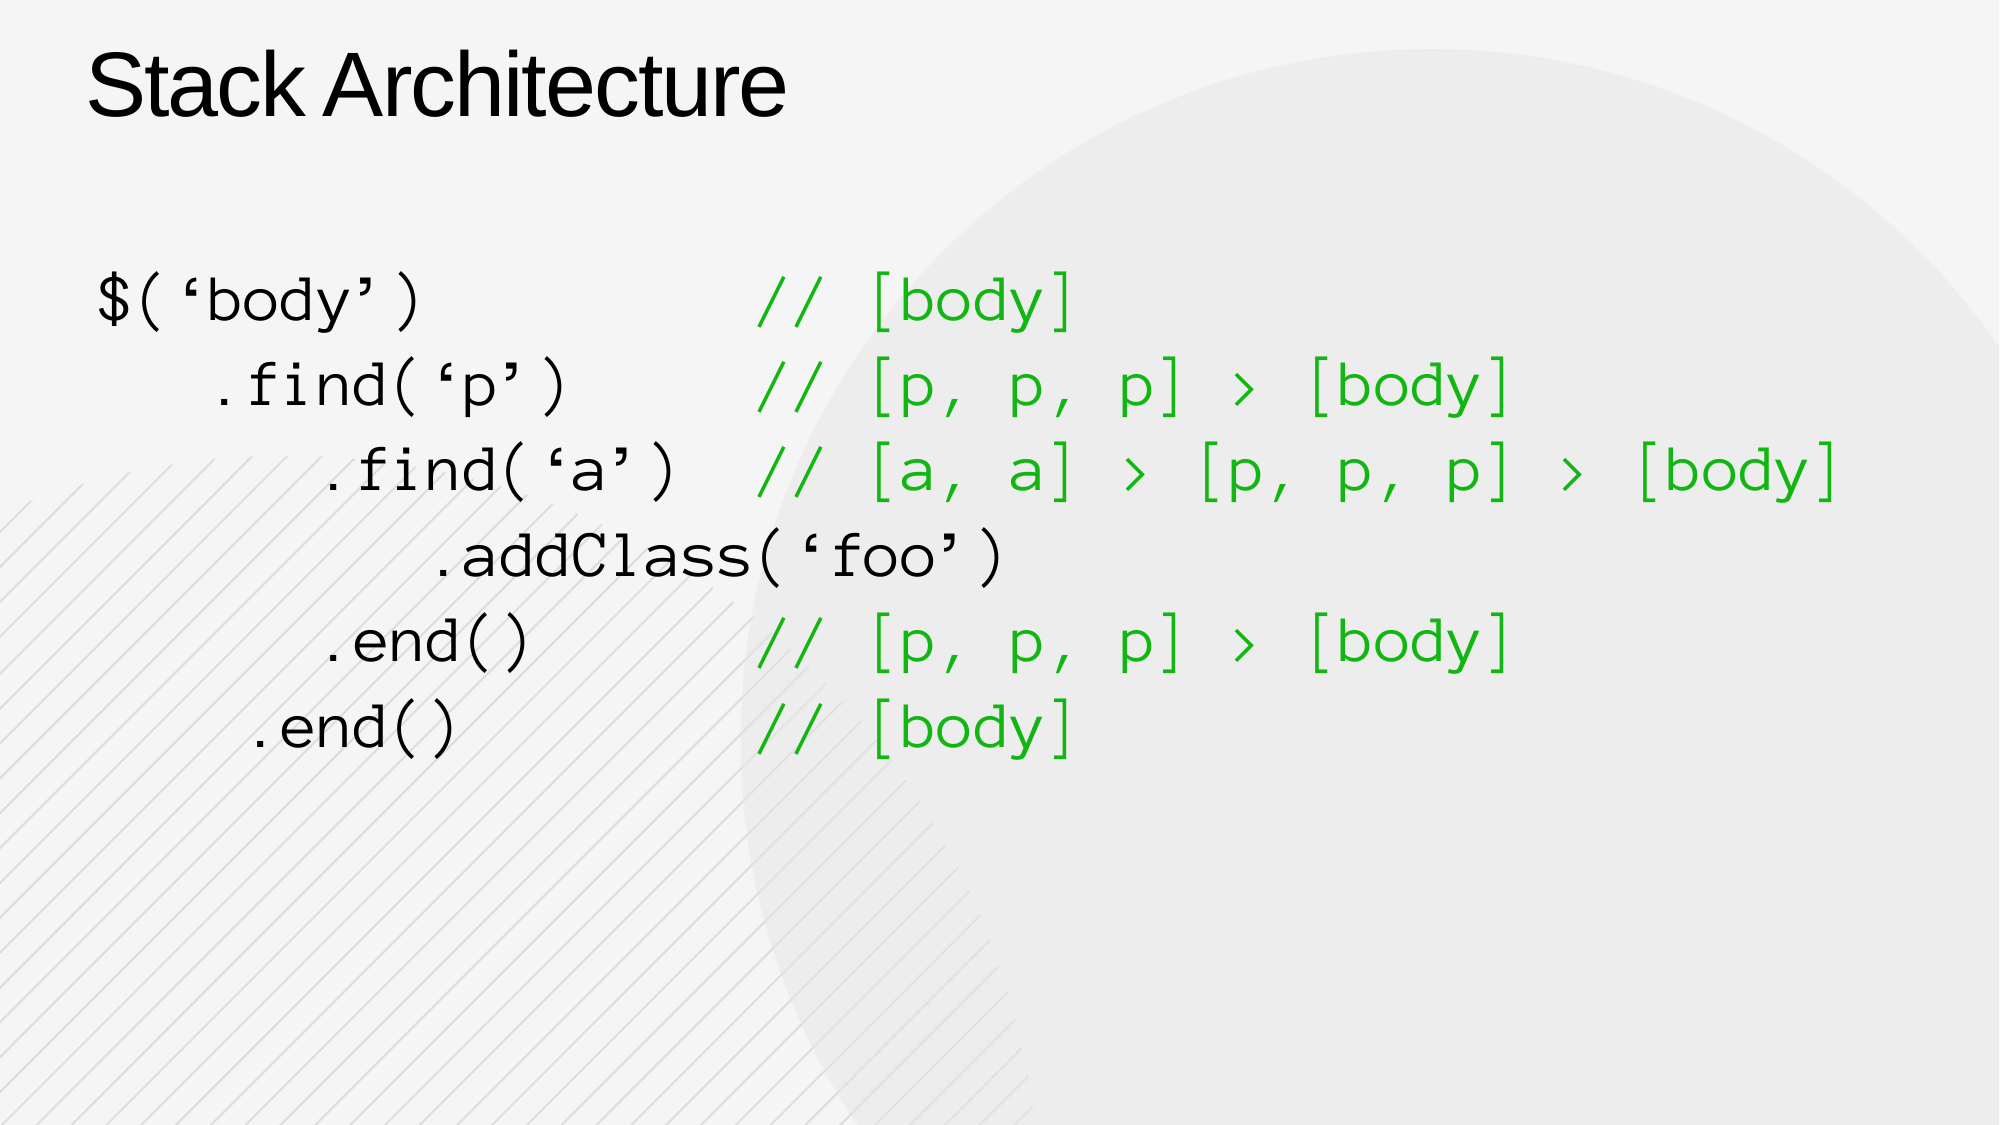

# Stack Architecture
$(‘body’)         // [body]
   .find(‘p’)     // [p, p, p] > [body]
      .find(‘a’)  // [a, a] > [p, p, p] > [body]
         .addClass(‘foo’)
      .end()      // [p, p, p] > [body]
    .end()        // [body]